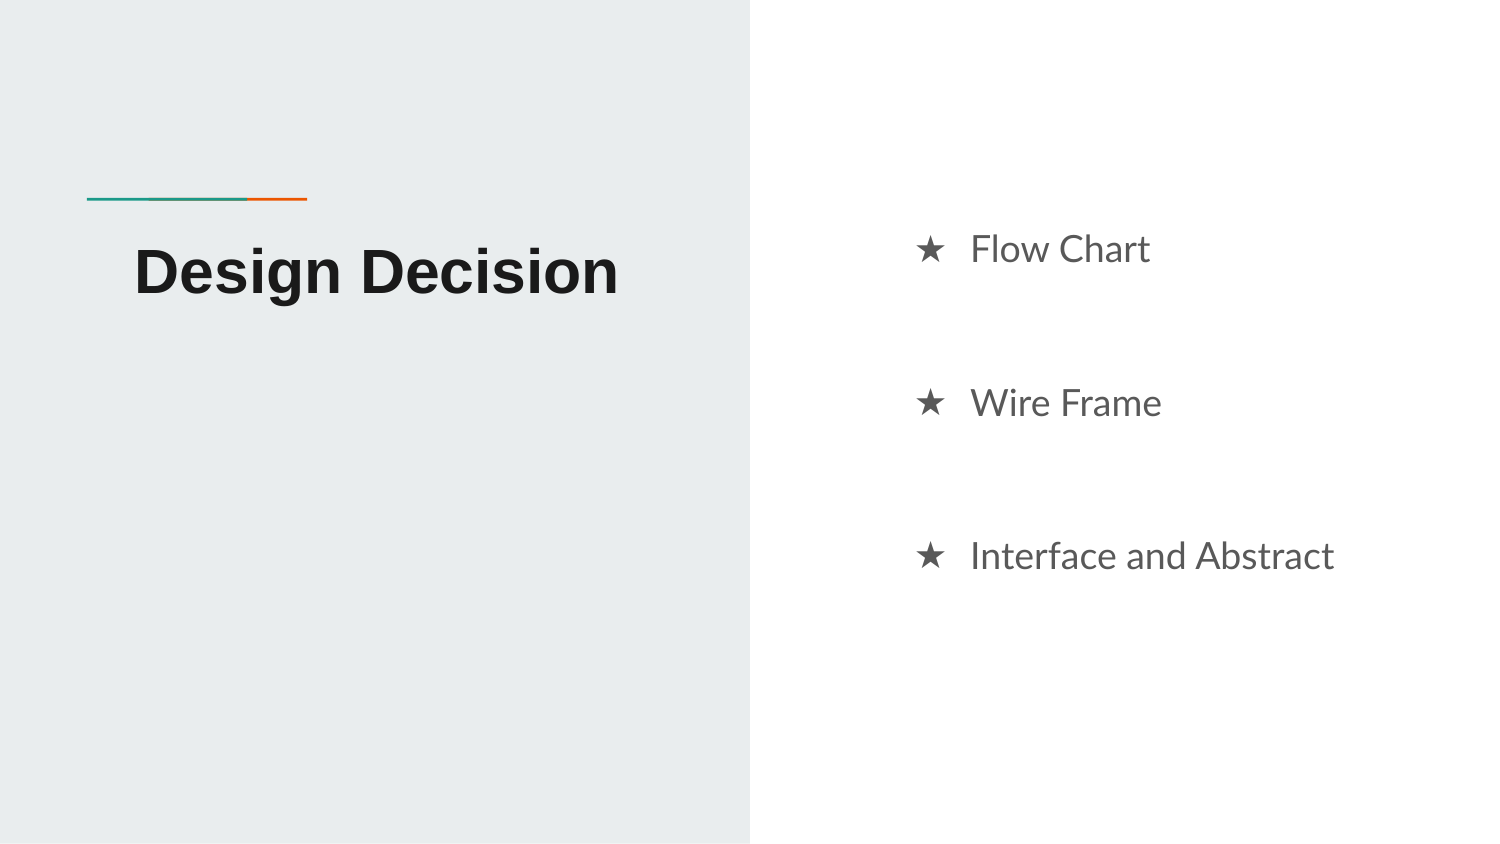

Flow Chart

Wire Frame

Interface and Abstract

# Design Decision